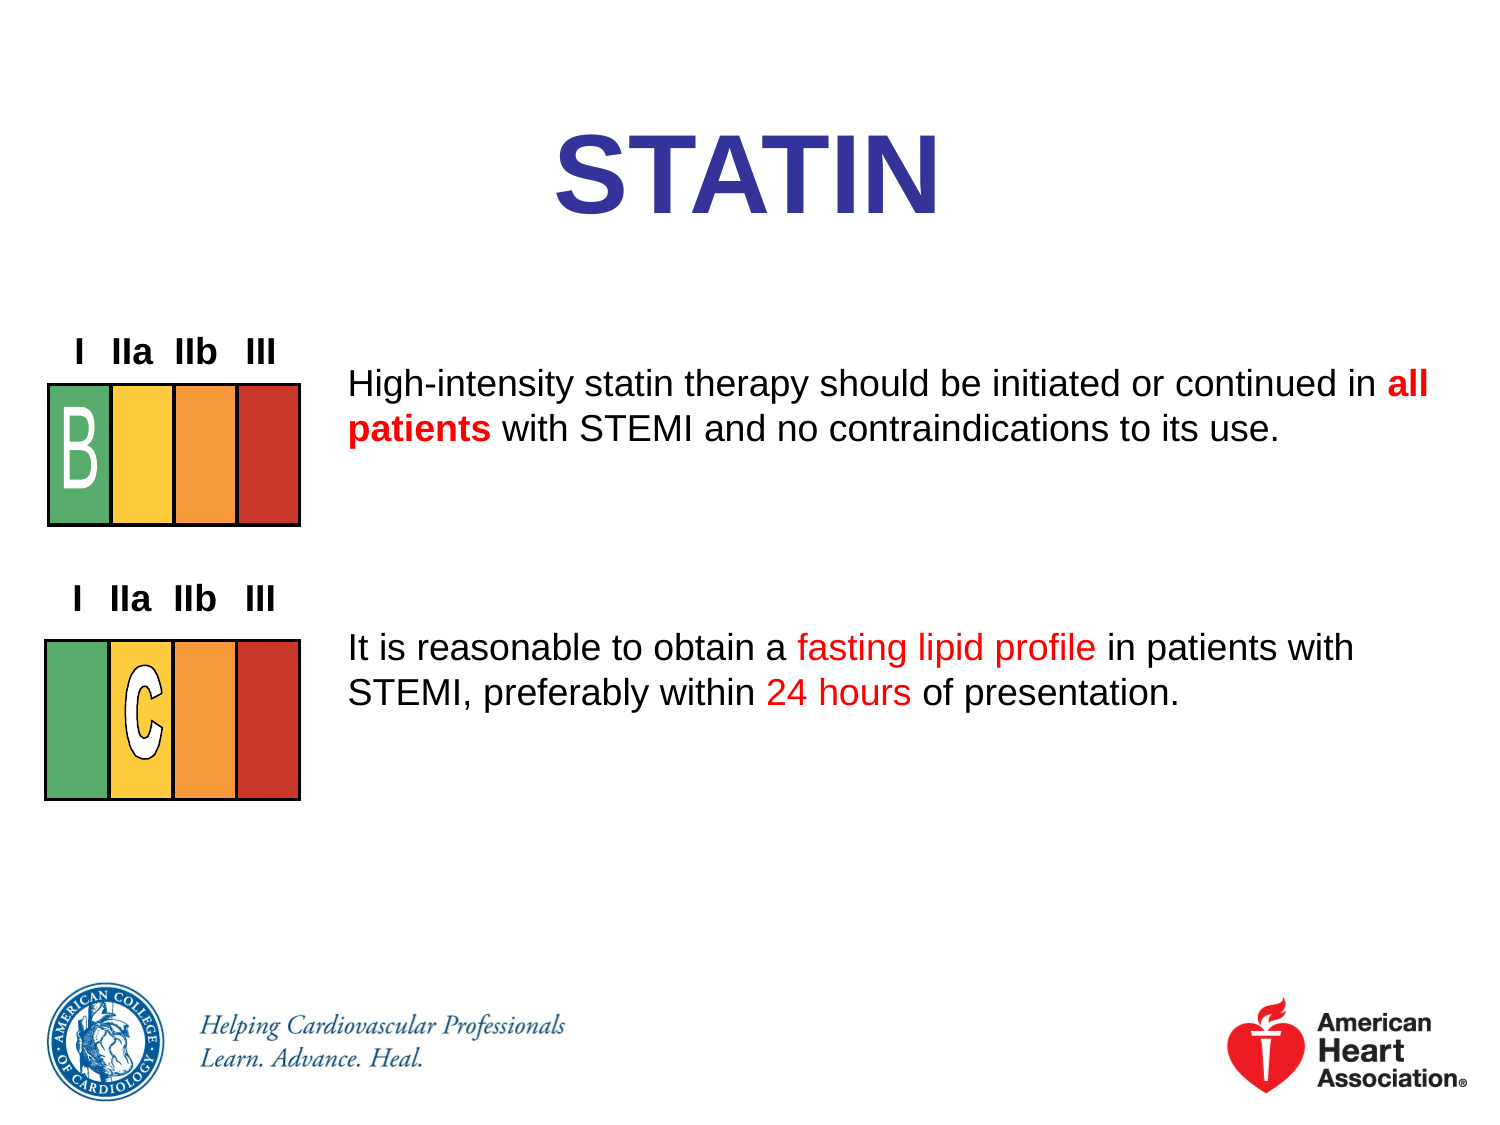

# STATIN
I
IIa
IIb
III

B
High-intensity statin therapy should be initiated or continued in all patients with STEMI and no contraindications to its use.
I
IIa
IIb
III

It is reasonable to obtain a fasting lipid profile in patients with STEMI, preferably within 24 hours of presentation.